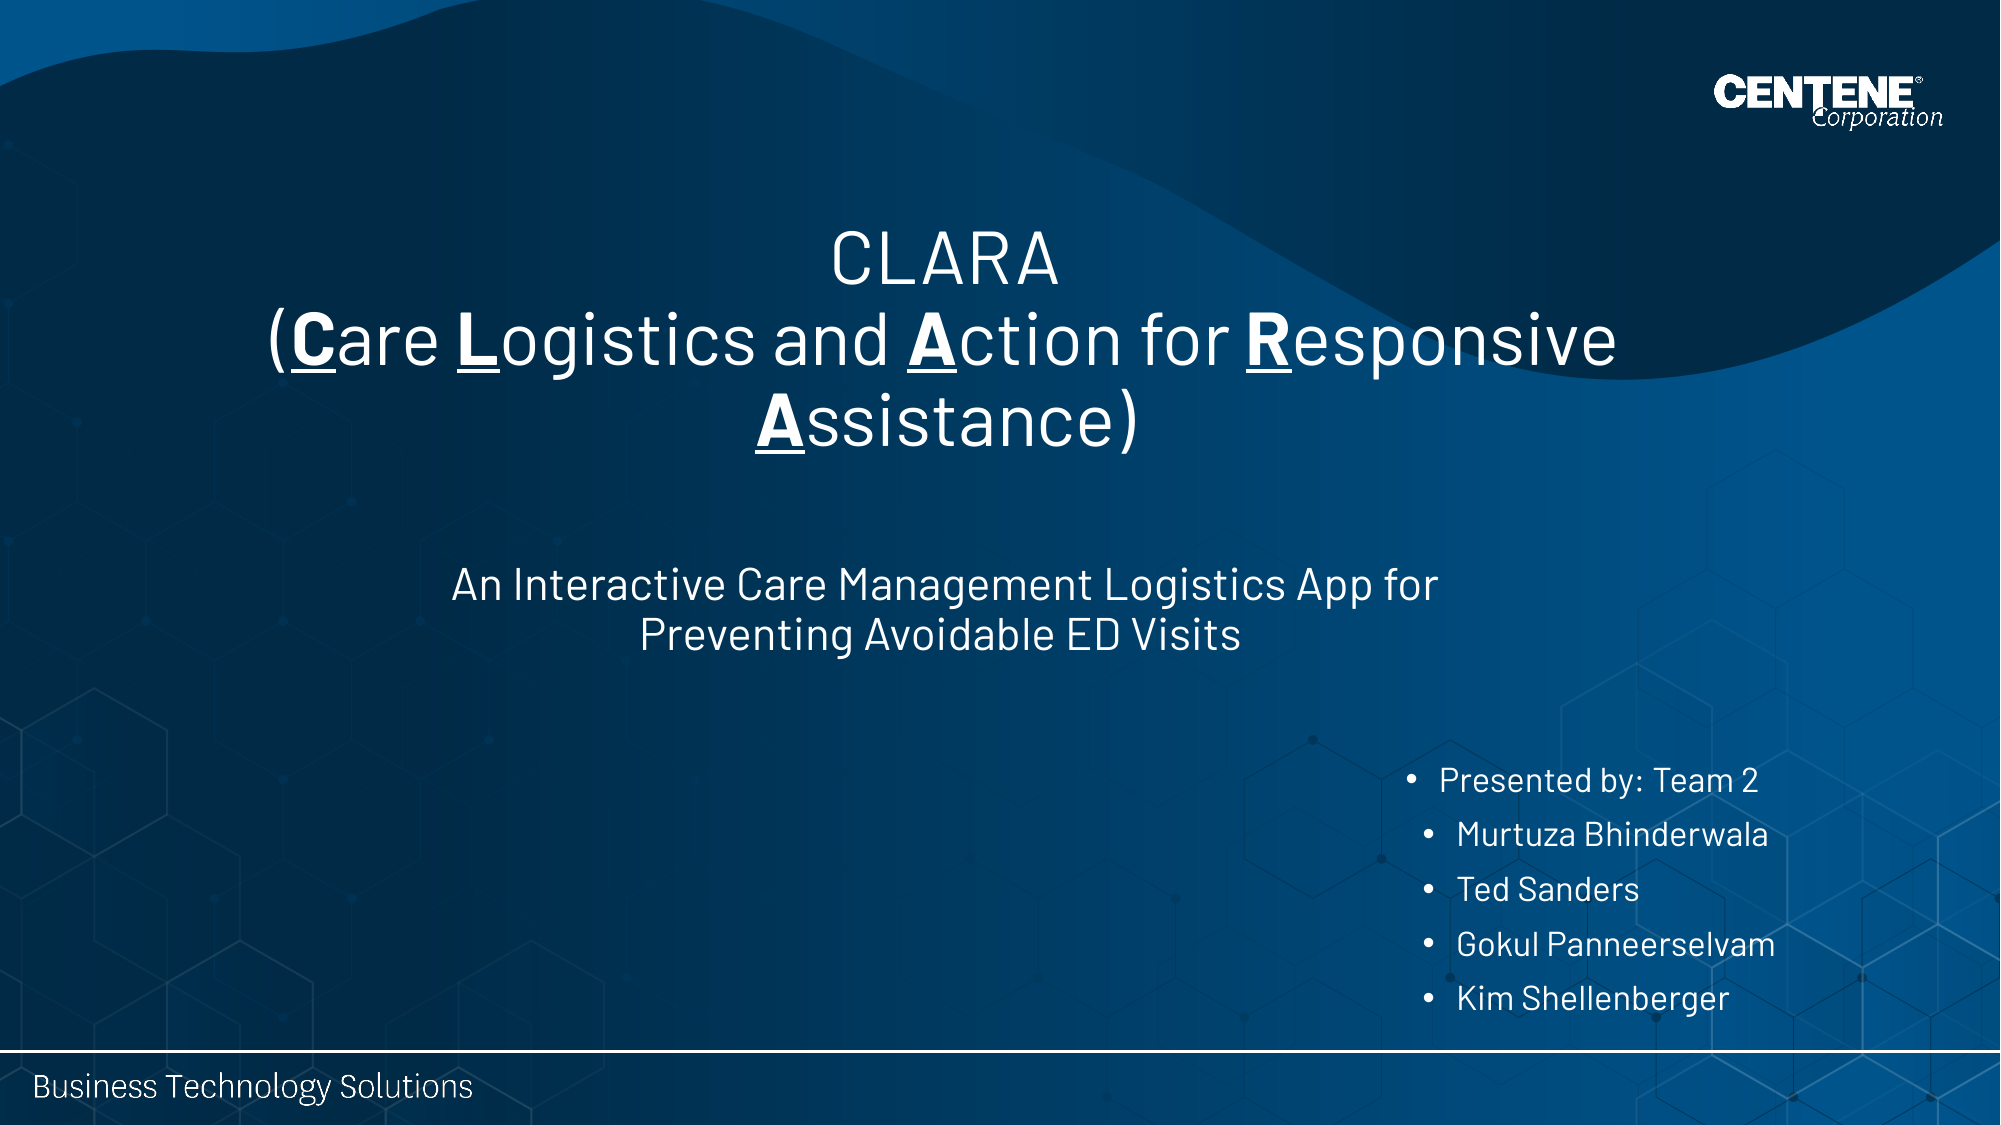

# CLARA (Care Logistics and Action for Responsive Assistance) An Interactive Care Management Logistics App for Preventing Avoidable ED Visits

Presented by: Team 2
Murtuza Bhinderwala
Ted Sanders
Gokul Panneerselvam
Kim Shellenberger